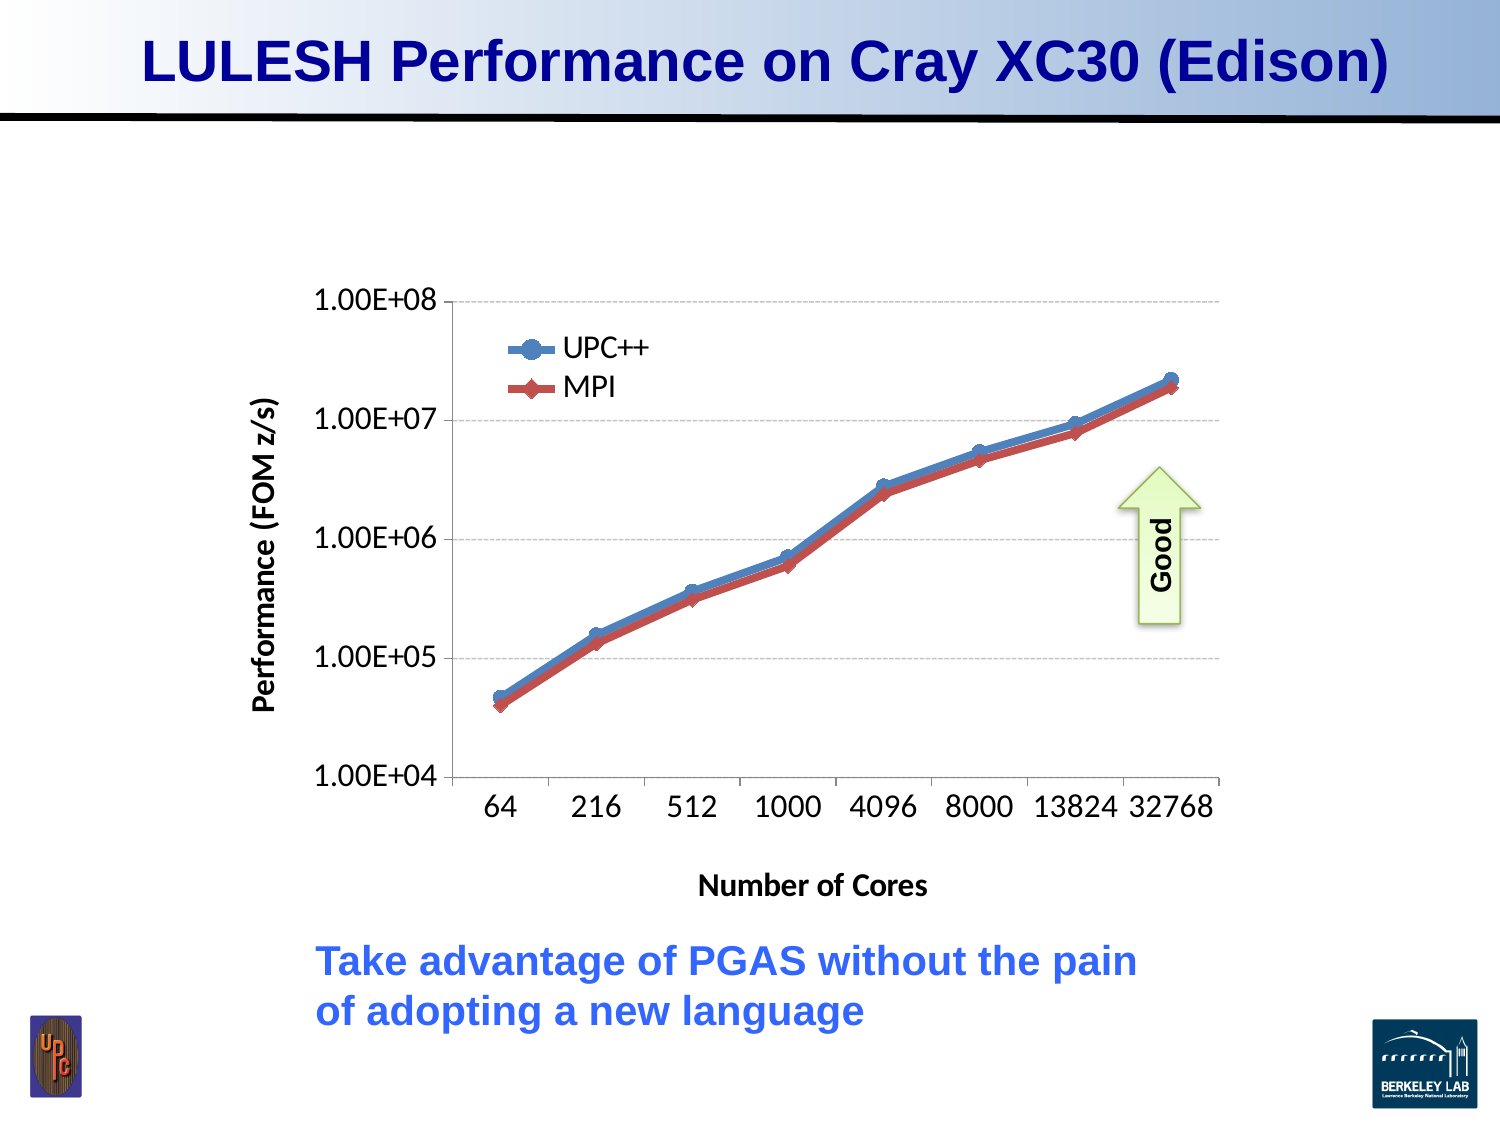

# LULESH Performance on Cray XC30 (Edison)

### Chart

| Category | UPC++ |  |
|---|---|---|
| 64.0 | 47036.771 | 40459.022 |
| 216.0 | 157700.49 | 133687.5 |
| 512.0 | 367418.04 | 312543.89 |
| 1000.0 | 714025.41 | 601139.74 |
| 4096.0 | 2814278.7 | 2411438.4 |
| 8000.0 | 5465994.6 | 4644431.4 |
| 13824.0 | 9417086.7 | 7863392.1 |
| 32768.0 | 22070043.0 | 18952582.0 |
Good
Take advantage of PGAS without the pain of adopting a new language